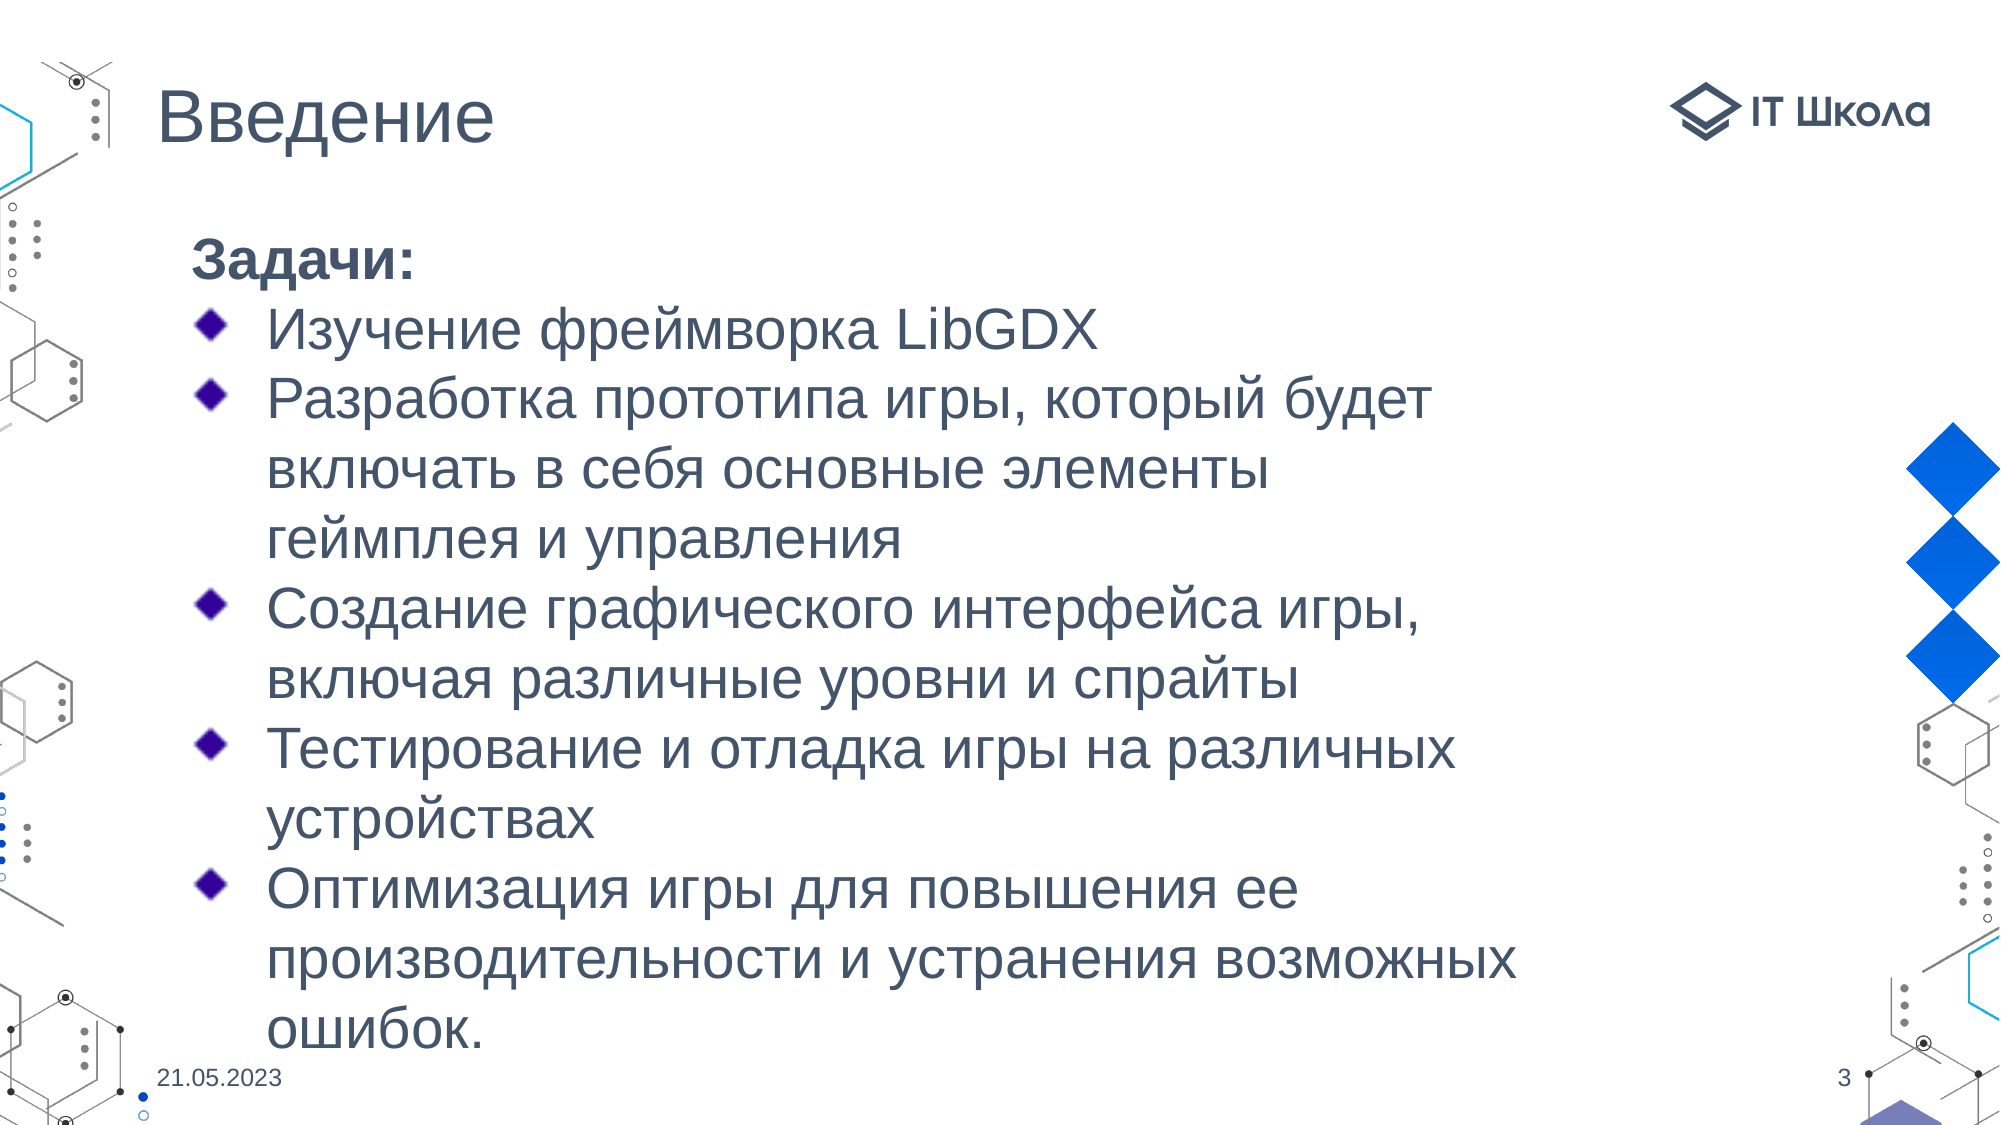

# Введение
Задачи:
Изучение фреймворка LibGDXпрограммы
Разработка прототипа игры, который будет включать в себя основные элементы геймплея и управления
Создание графического интерфейса игры, включая различные уровни и спрайты
Тестирование и отладка игры на различных устройствах
Оптимизация игры для повышения ее производительности и устранения возможных ошибок.
21.05.2023
3